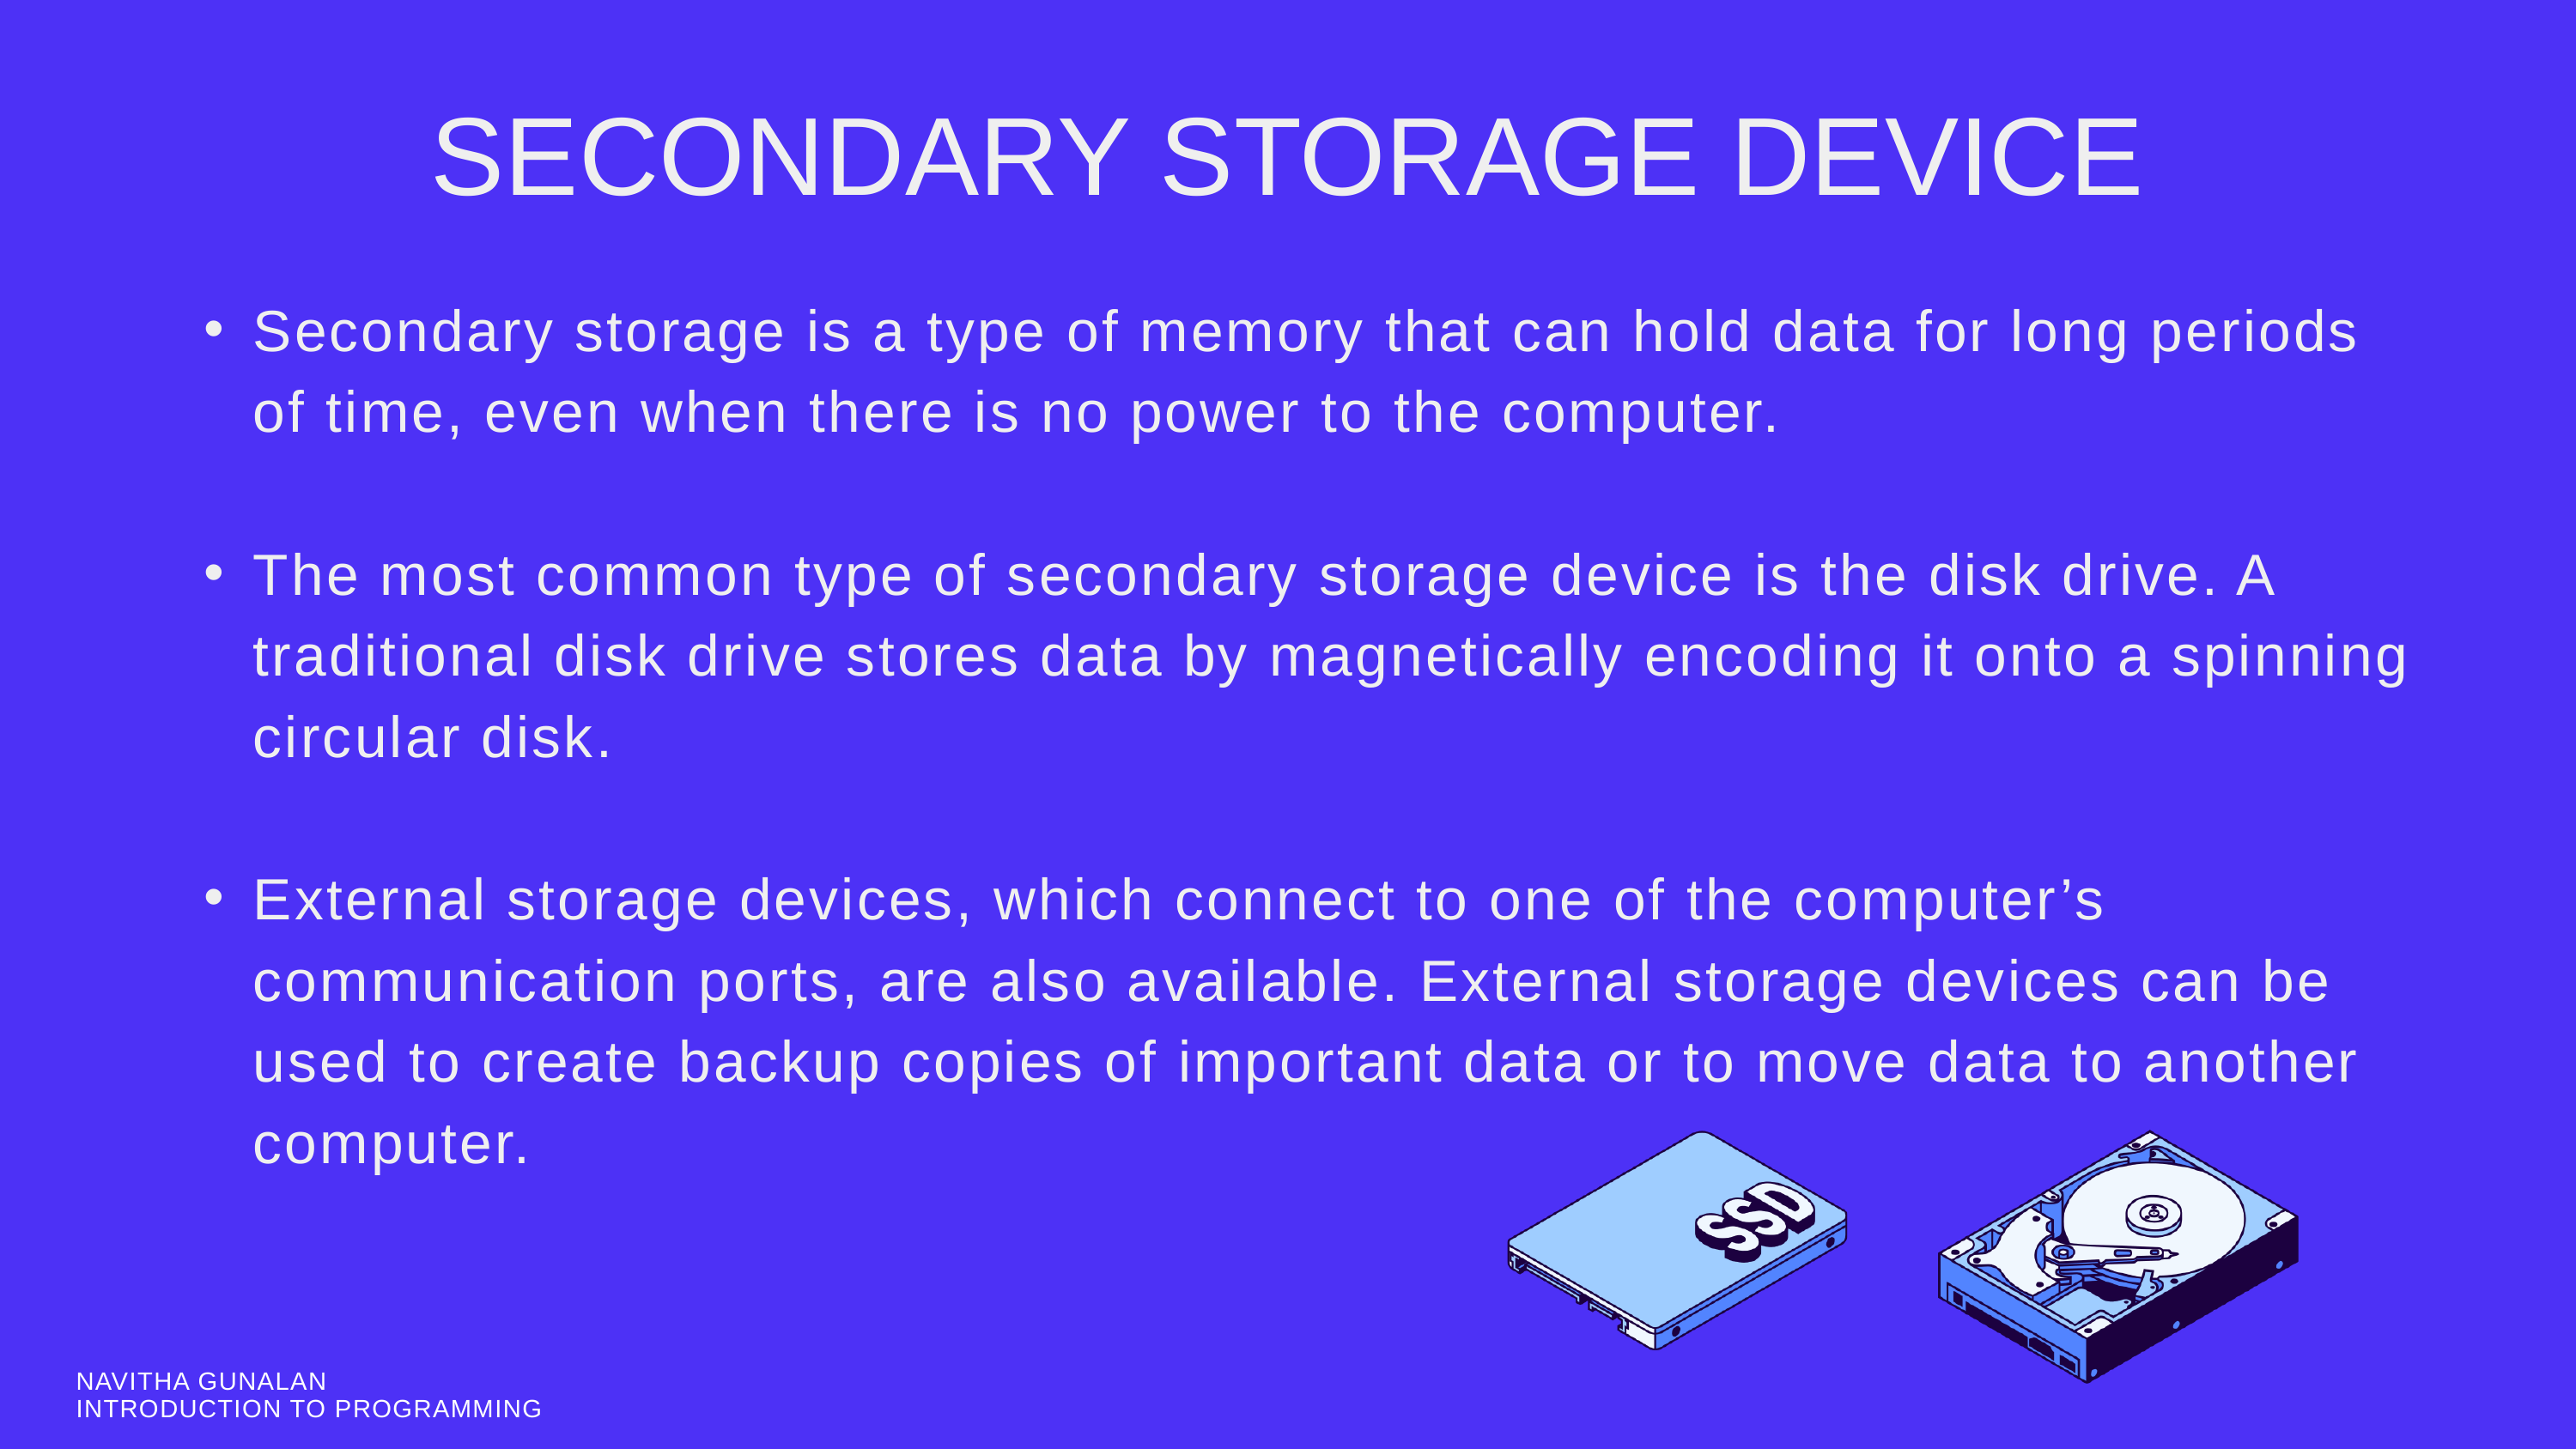

SECONDARY STORAGE DEVICE
Secondary storage is a type of memory that can hold data for long periods of time, even when there is no power to the computer.

The most common type of secondary storage device is the disk drive. A traditional disk drive stores data by magnetically encoding it onto a spinning circular disk.

External storage devices, which connect to one of the computer’s communication ports, are also available. External storage devices can be used to create backup copies of important data or to move data to another computer.

NAVITHA GUNALAN
INTRODUCTION TO PROGRAMMING